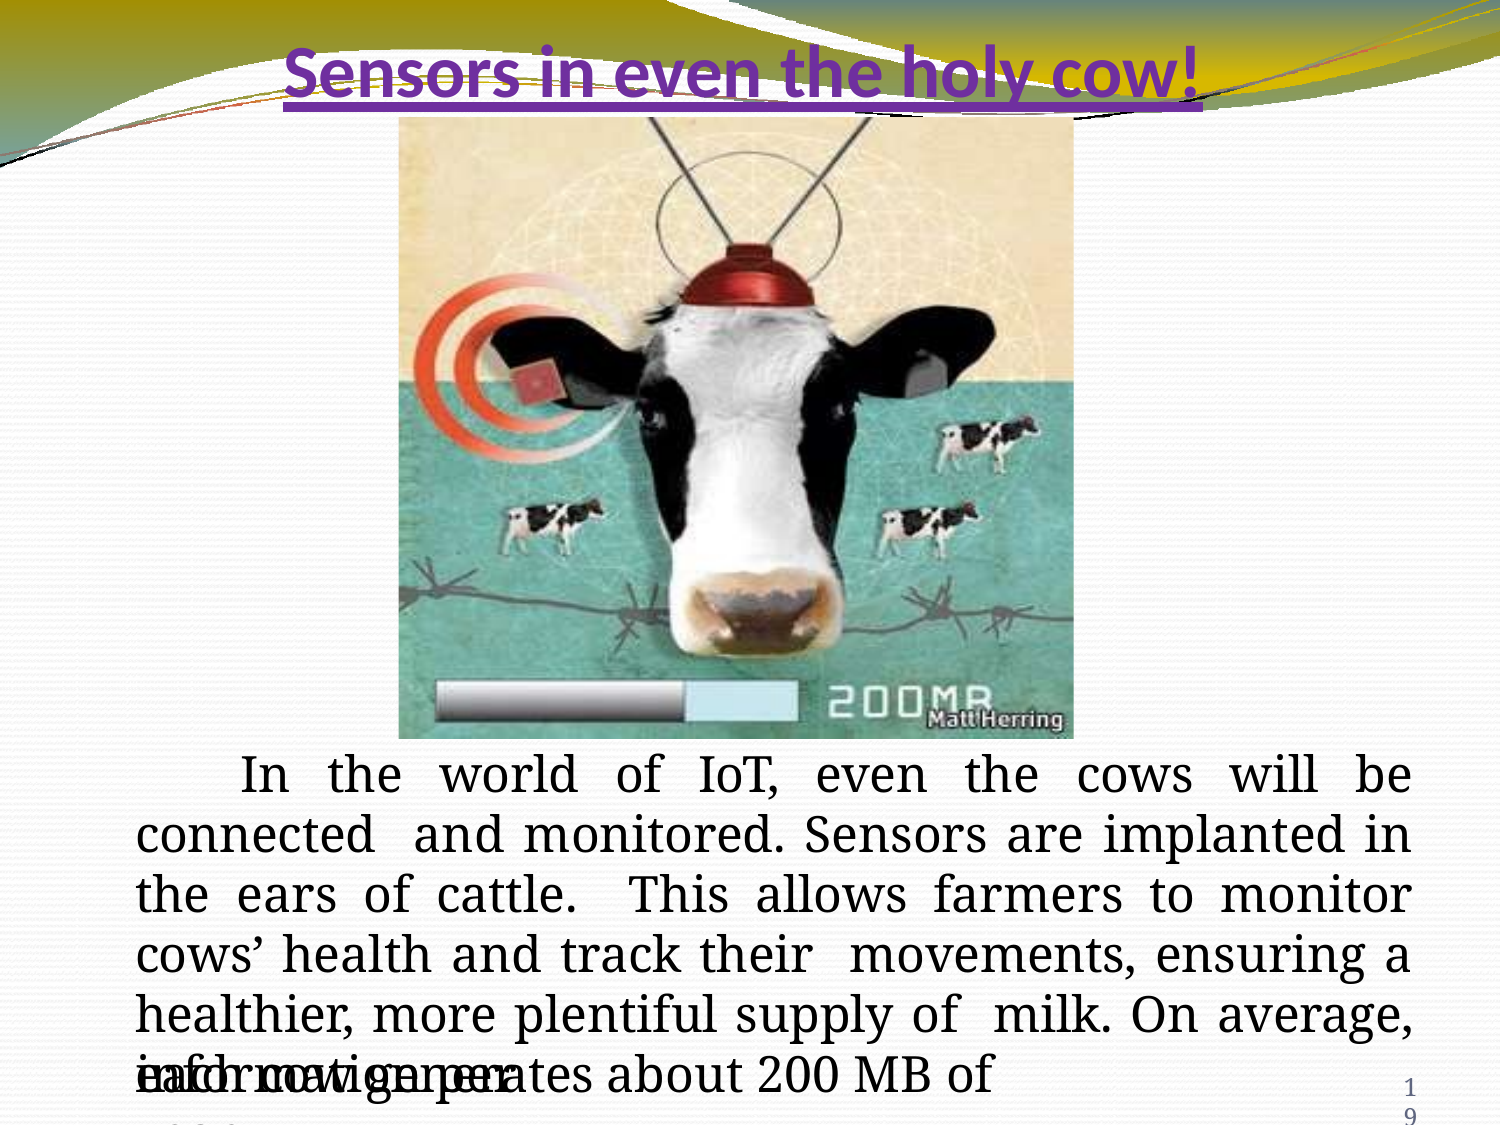

# Sensors in even the holy cow!

In the world of IoT, even the cows will be connected  and monitored. Sensors are implanted in the ears of cattle.  This allows farmers to monitor cows’ health and track their  movements, ensuring a healthier, more plentiful supply of  milk. On average, each cow generates about 200 MB of
information per year.
19